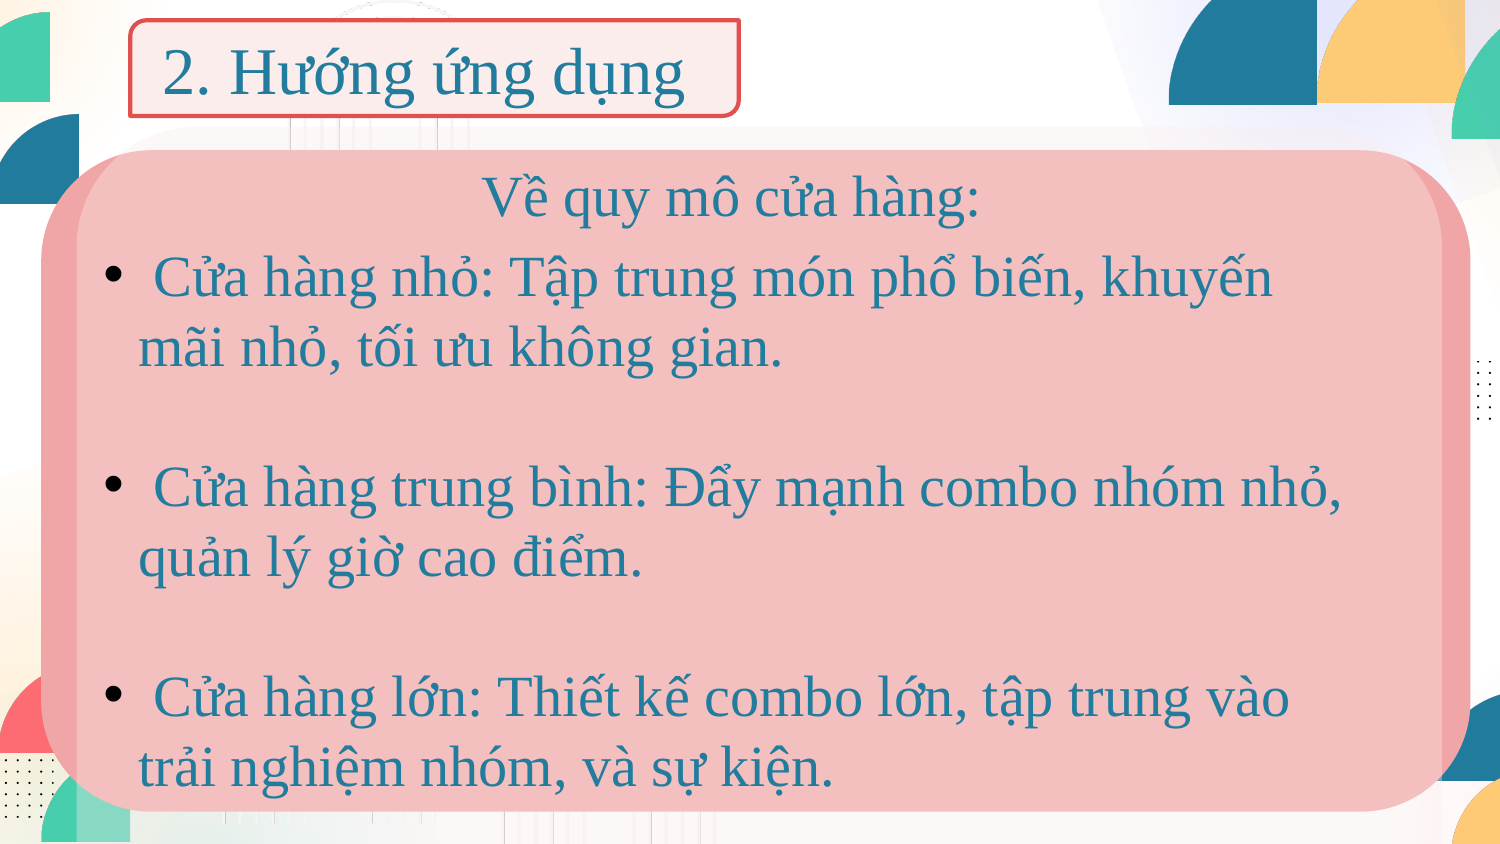

2. Hướng ứng dụng

Có thể áp dụng trong nhiều lĩnh vực khác nhau, đặc biệt là những ngành tập trung vào việc cải thiện trải nghiệm khách hàng và tối ưu hóa doanh thu.

Về quy mô cửa hàng:
 Cửa hàng nhỏ: Tập trung món phổ biến, khuyến mãi nhỏ, tối ưu không gian.
 Cửa hàng trung bình: Đẩy mạnh combo nhóm nhỏ, quản lý giờ cao điểm.
 Cửa hàng lớn: Thiết kế combo lớn, tập trung vào trải nghiệm nhóm, và sự kiện.

 Thương mại điện tử
 Chăm sóc sức khỏe
 Bán lẻ
 Công nghệ và phần mềm

 Ngân hàng và tài chính
 Giáo dục

 Du lịch và khách sạn
 Giải trí và truyền thông

 Dịch vụ ô tô
 Ngành thực phẩm và đồ uống